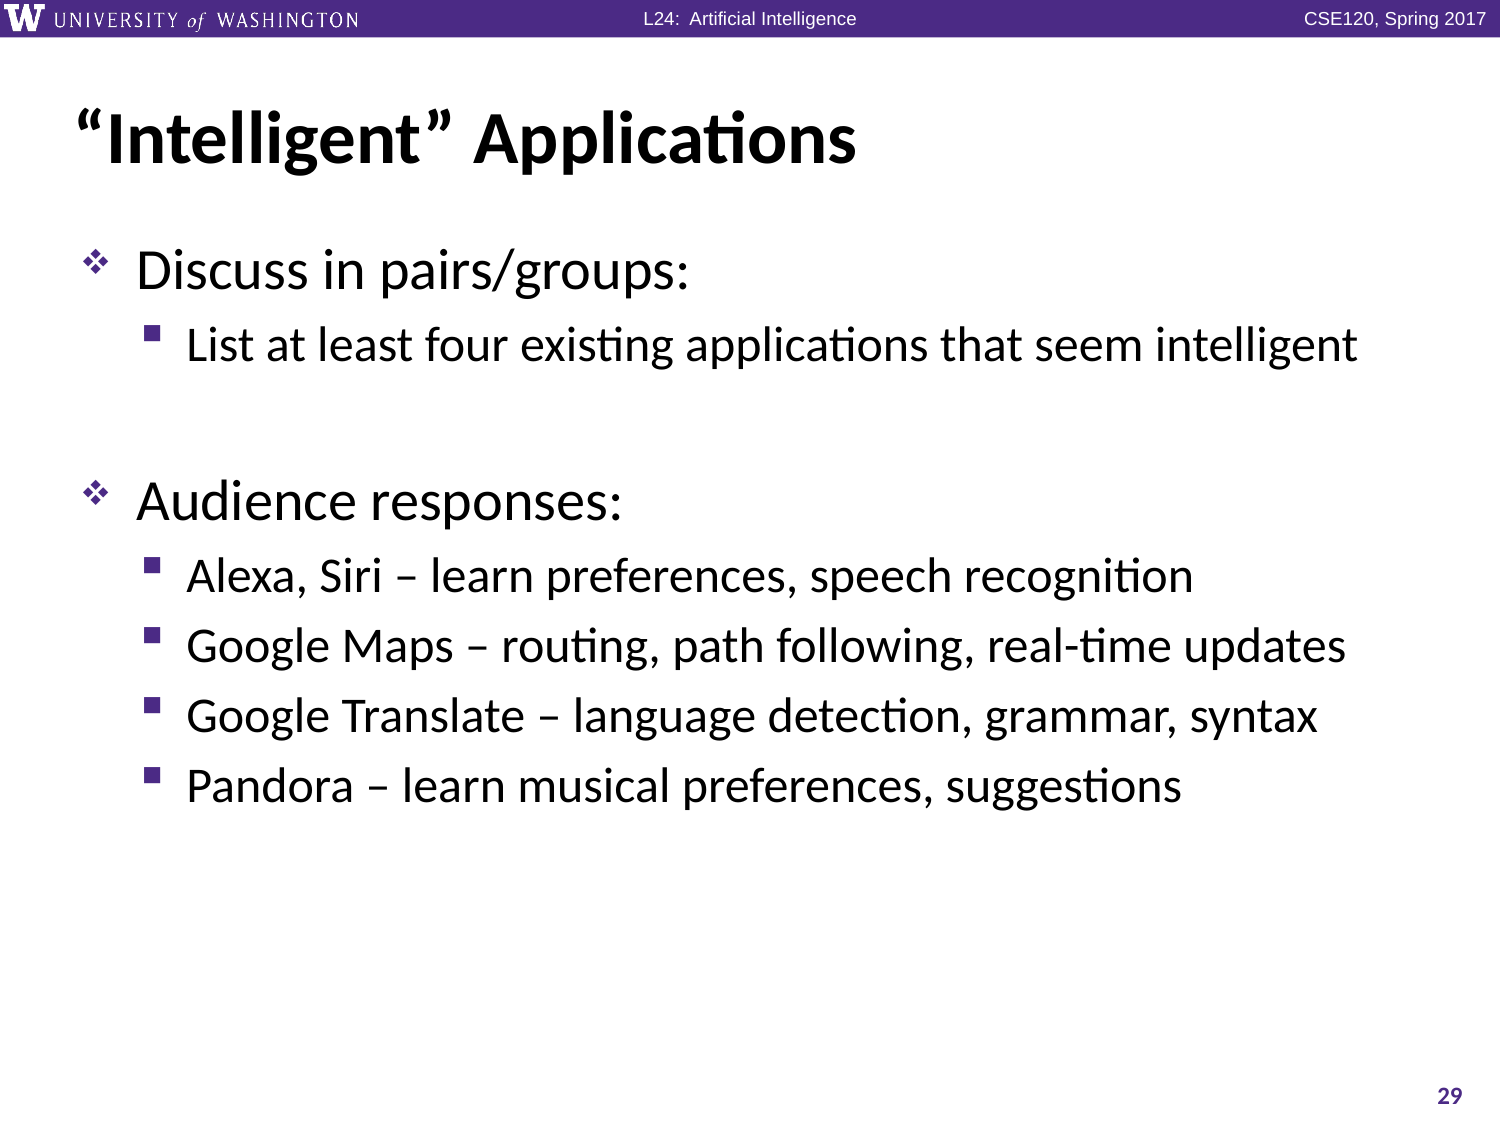

# “Intelligent” Applications
Discuss in pairs/groups:
List at least four existing applications that seem intelligent

Audience responses:
Alexa, Siri – learn preferences, speech recognition
Google Maps – routing, path following, real-time updates
Google Translate – language detection, grammar, syntax
Pandora – learn musical preferences, suggestions
29